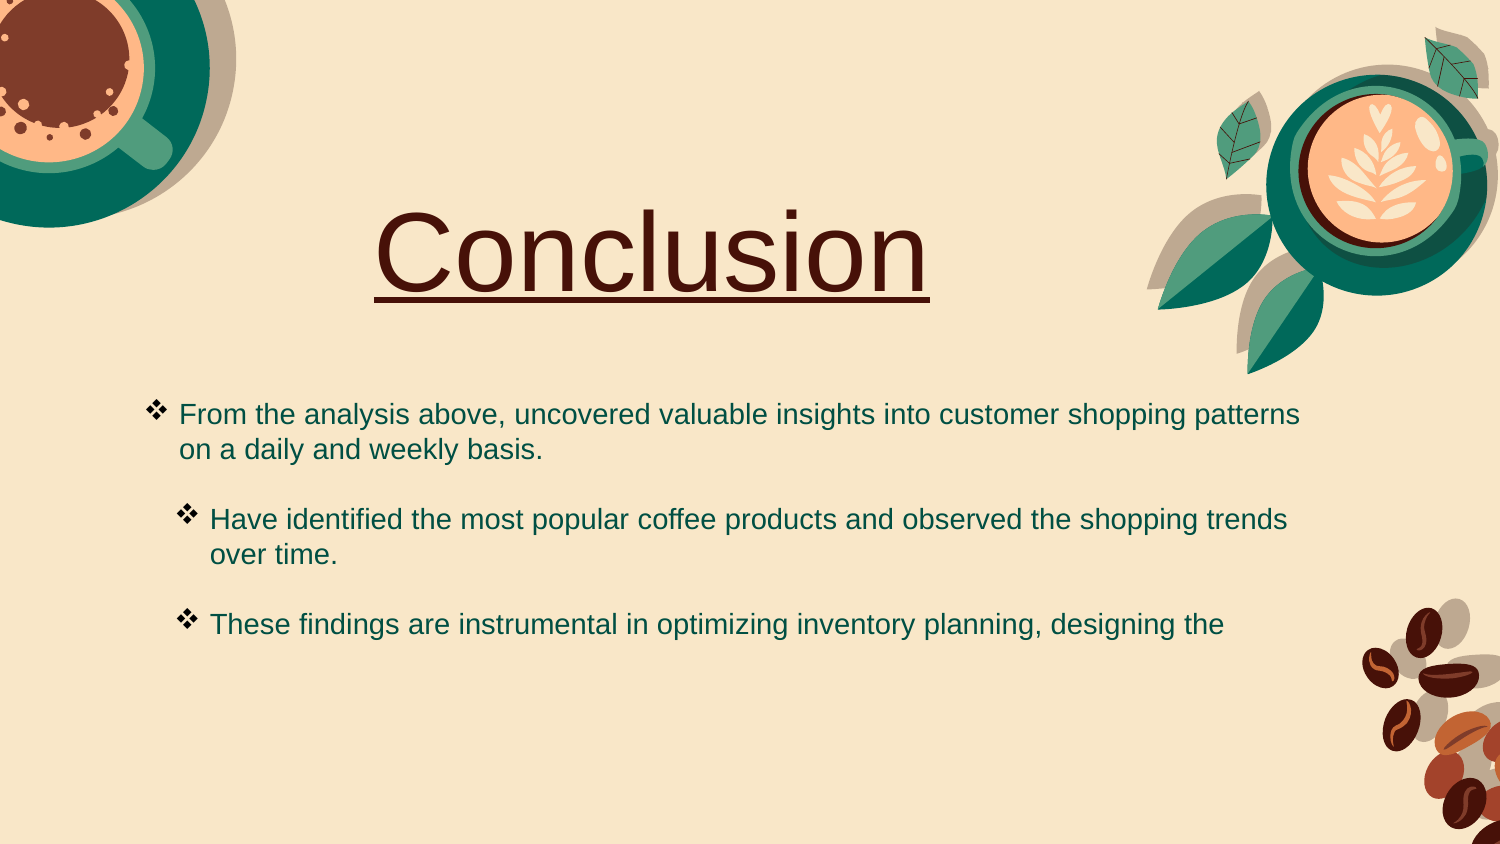

# Conclusion

From the analysis above, uncovered valuable insights into customer shopping patterns on a daily and weekly basis.

Have identified the most popular coffee products and observed the shopping trends over time.

These findings are instrumental in optimizing inventory planning, designing the